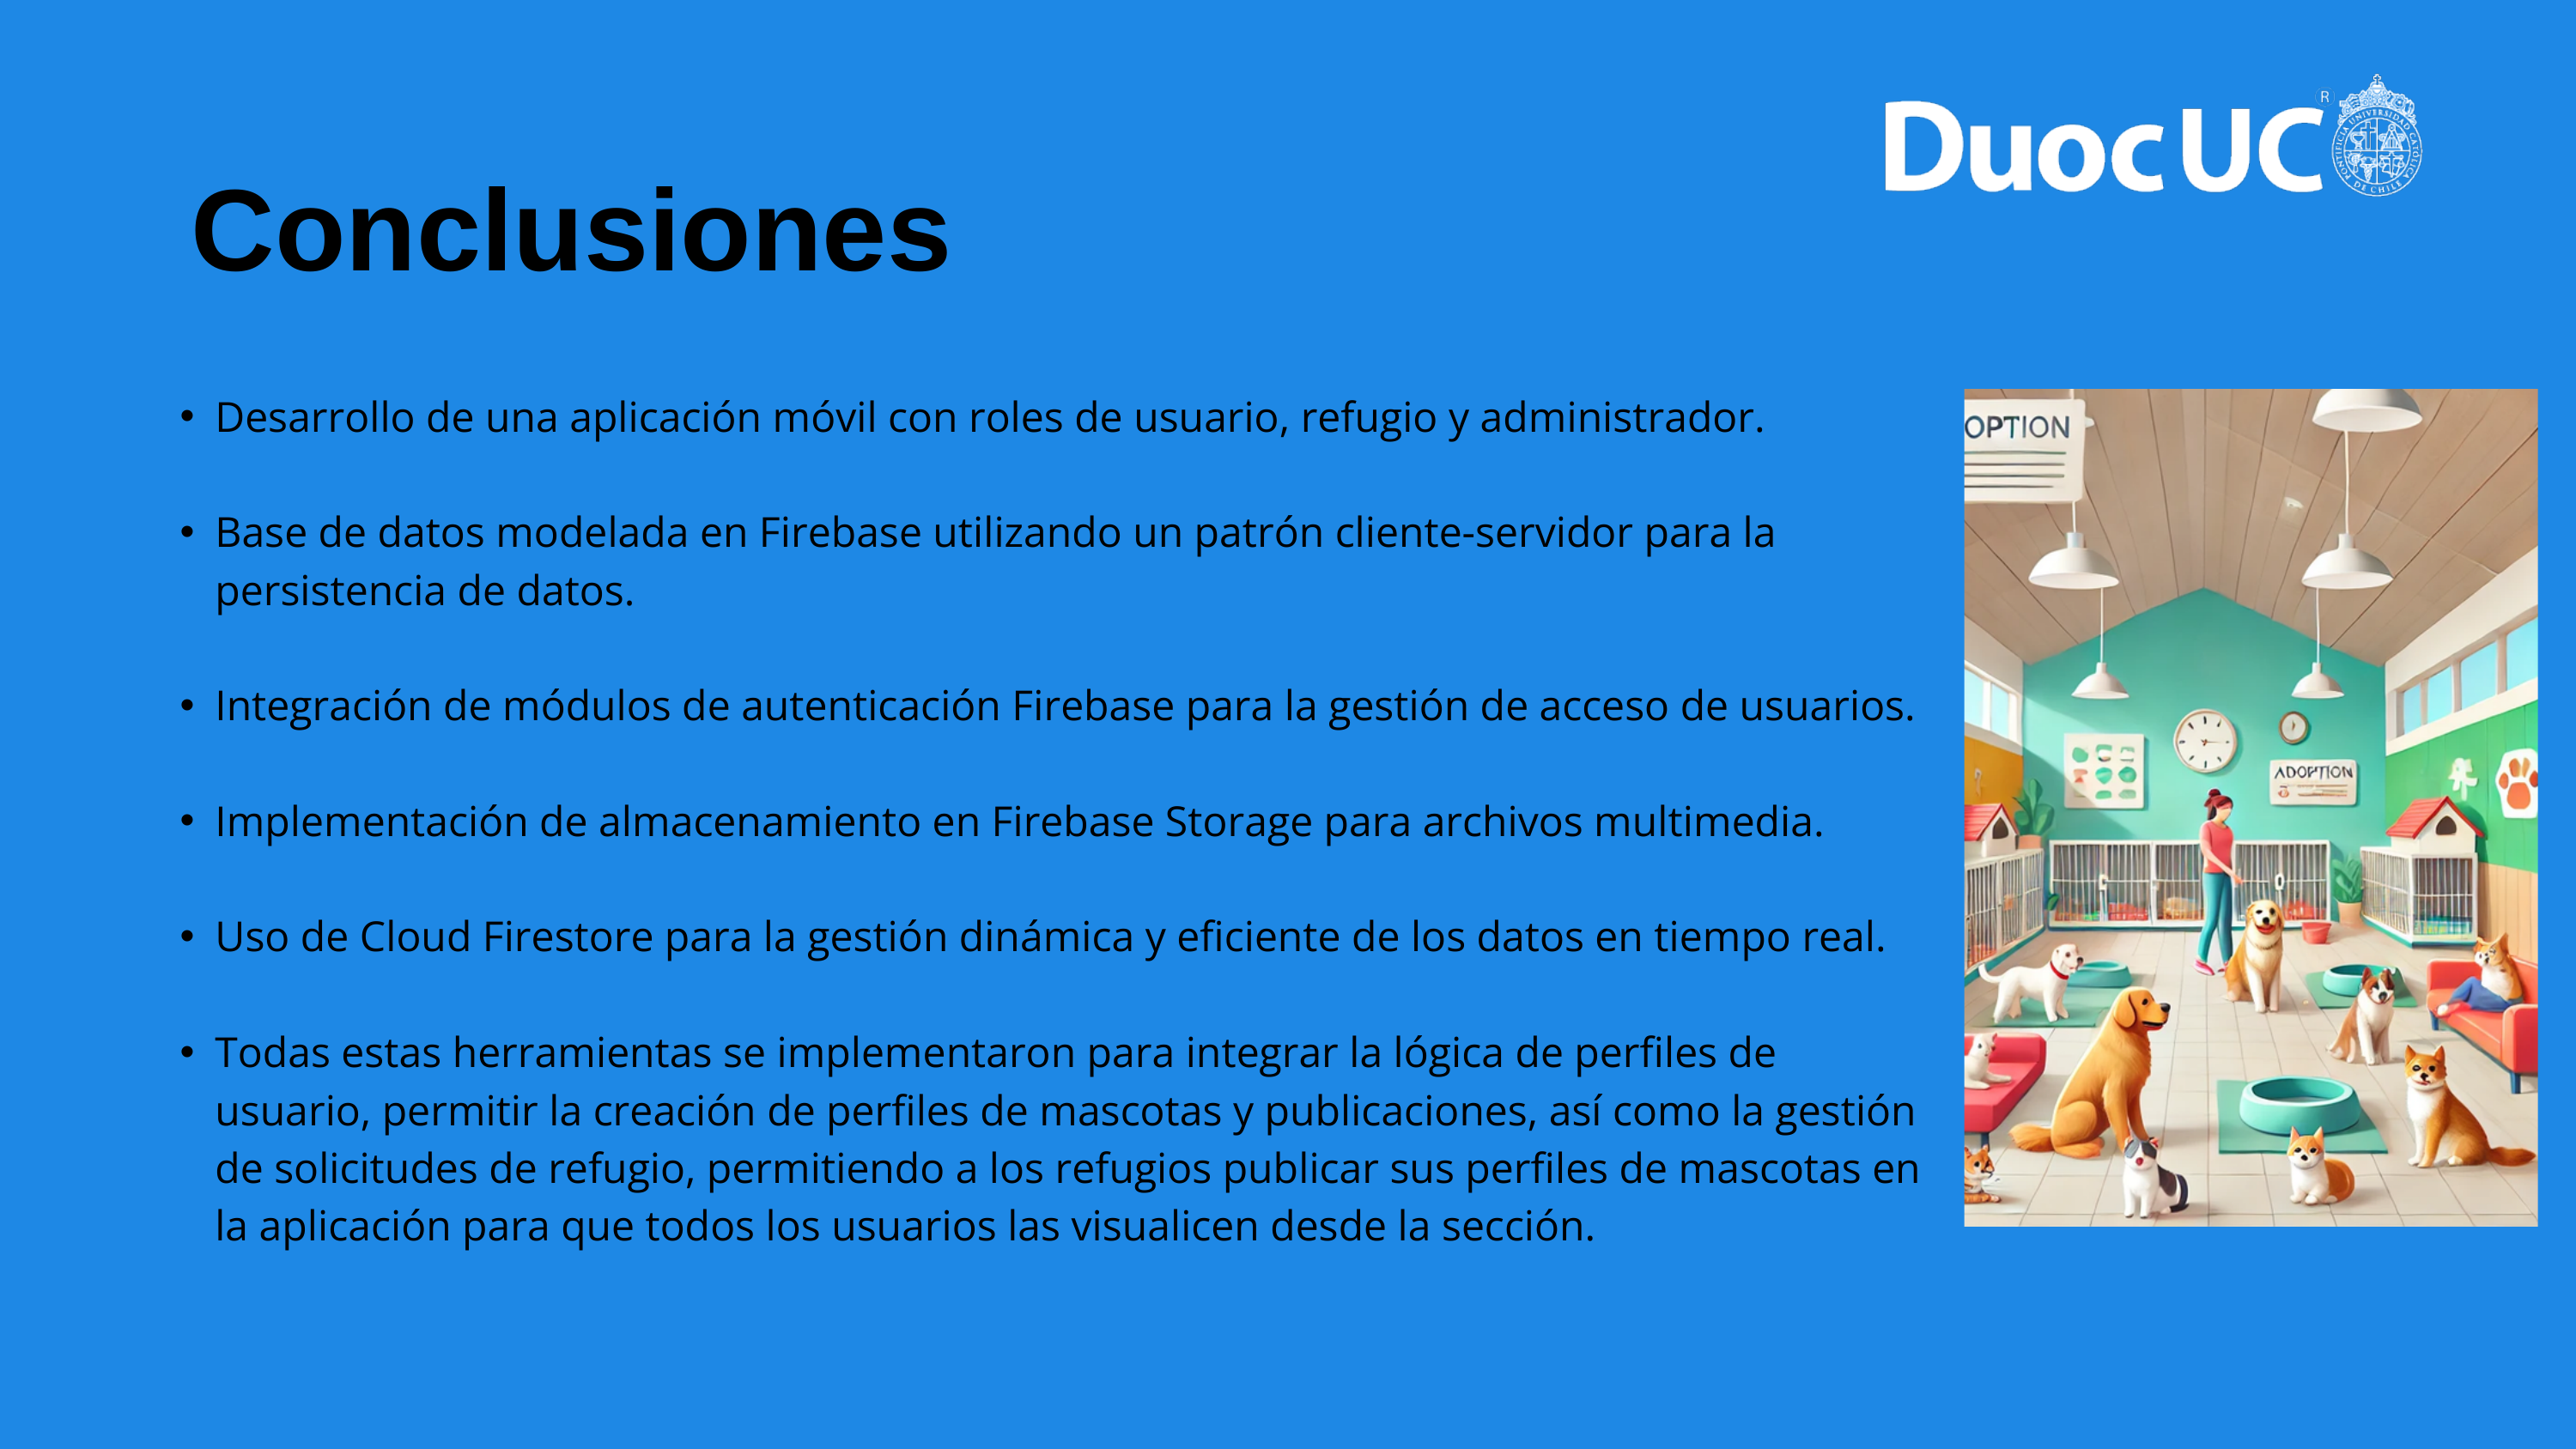

Conclusiones
Desarrollo de una aplicación móvil con roles de usuario, refugio y administrador.

Base de datos modelada en Firebase utilizando un patrón cliente-servidor para la persistencia de datos.

Integración de módulos de autenticación Firebase para la gestión de acceso de usuarios.

Implementación de almacenamiento en Firebase Storage para archivos multimedia.

Uso de Cloud Firestore para la gestión dinámica y eficiente de los datos en tiempo real.

Todas estas herramientas se implementaron para integrar la lógica de perfiles de usuario, permitir la creación de perfiles de mascotas y publicaciones, así como la gestión de solicitudes de refugio, permitiendo a los refugios publicar sus perfiles de mascotas en la aplicación para que todos los usuarios las visualicen desde la sección.